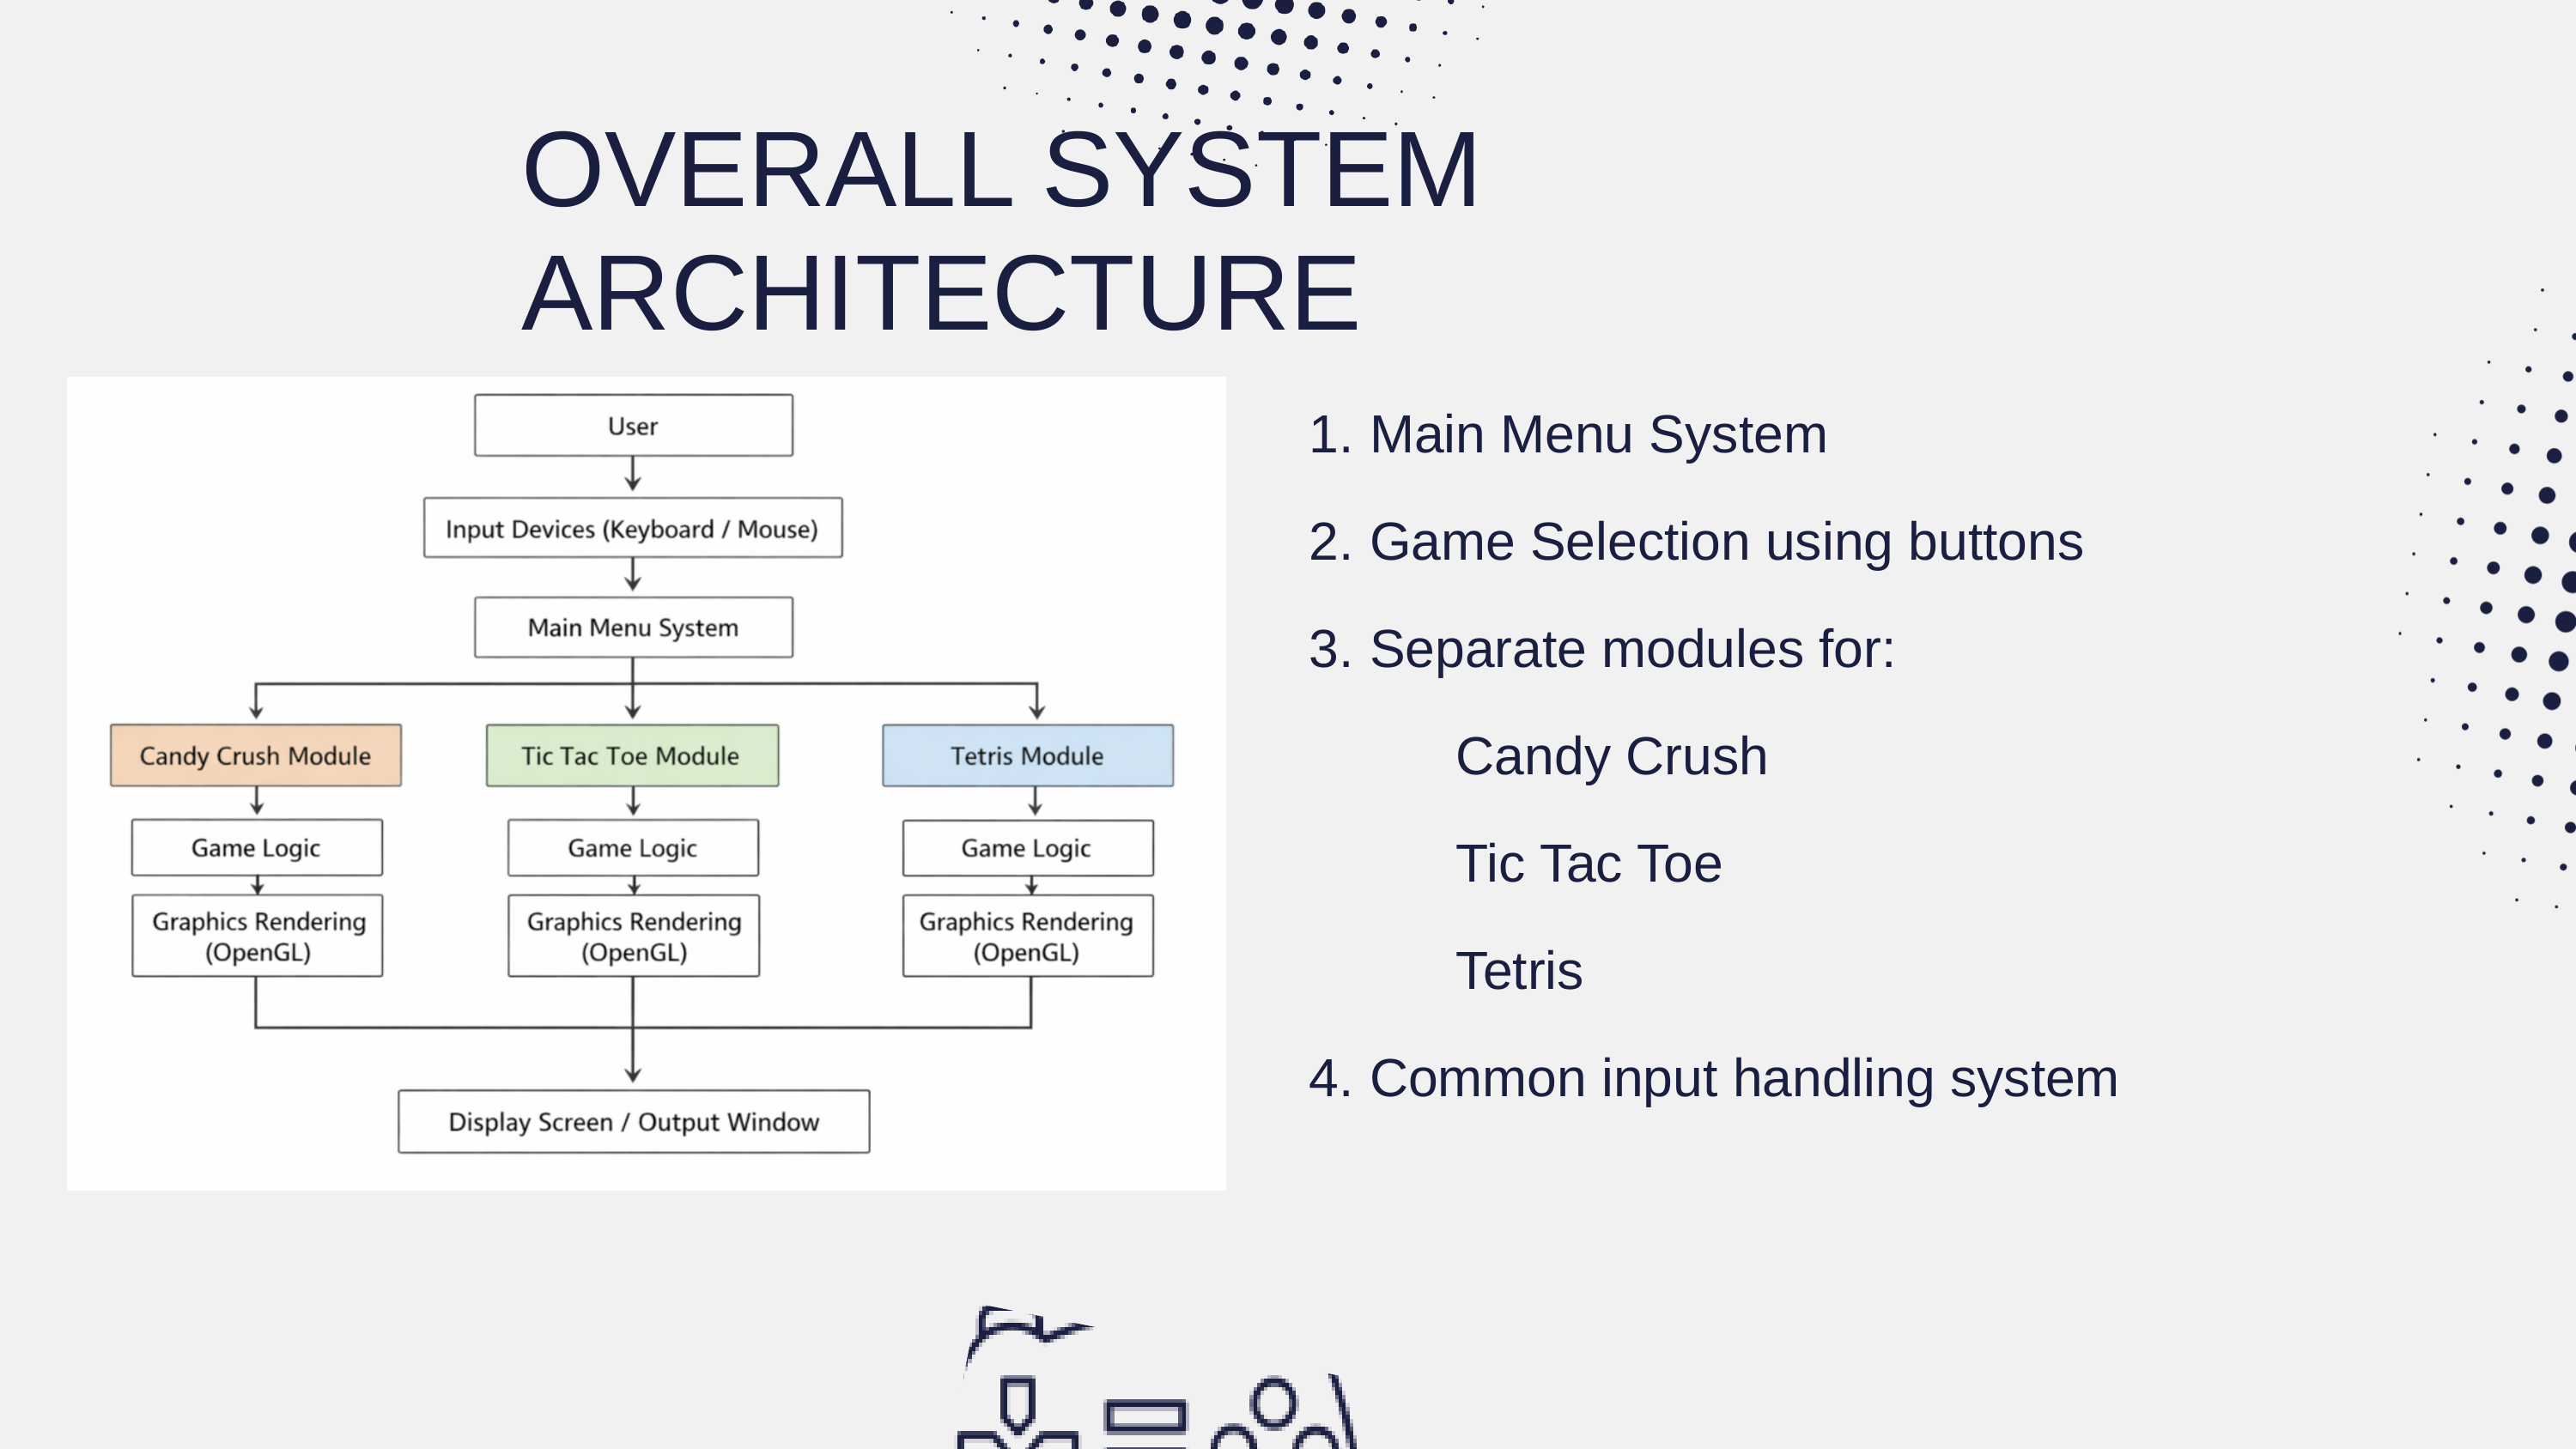

OVERALL SYSTEM ARCHITECTURE

 Main Menu System
 Game Selection using buttons
 Separate modules for:
             Candy Crush
             Tic Tac Toe
             Tetris
 Common input handling system